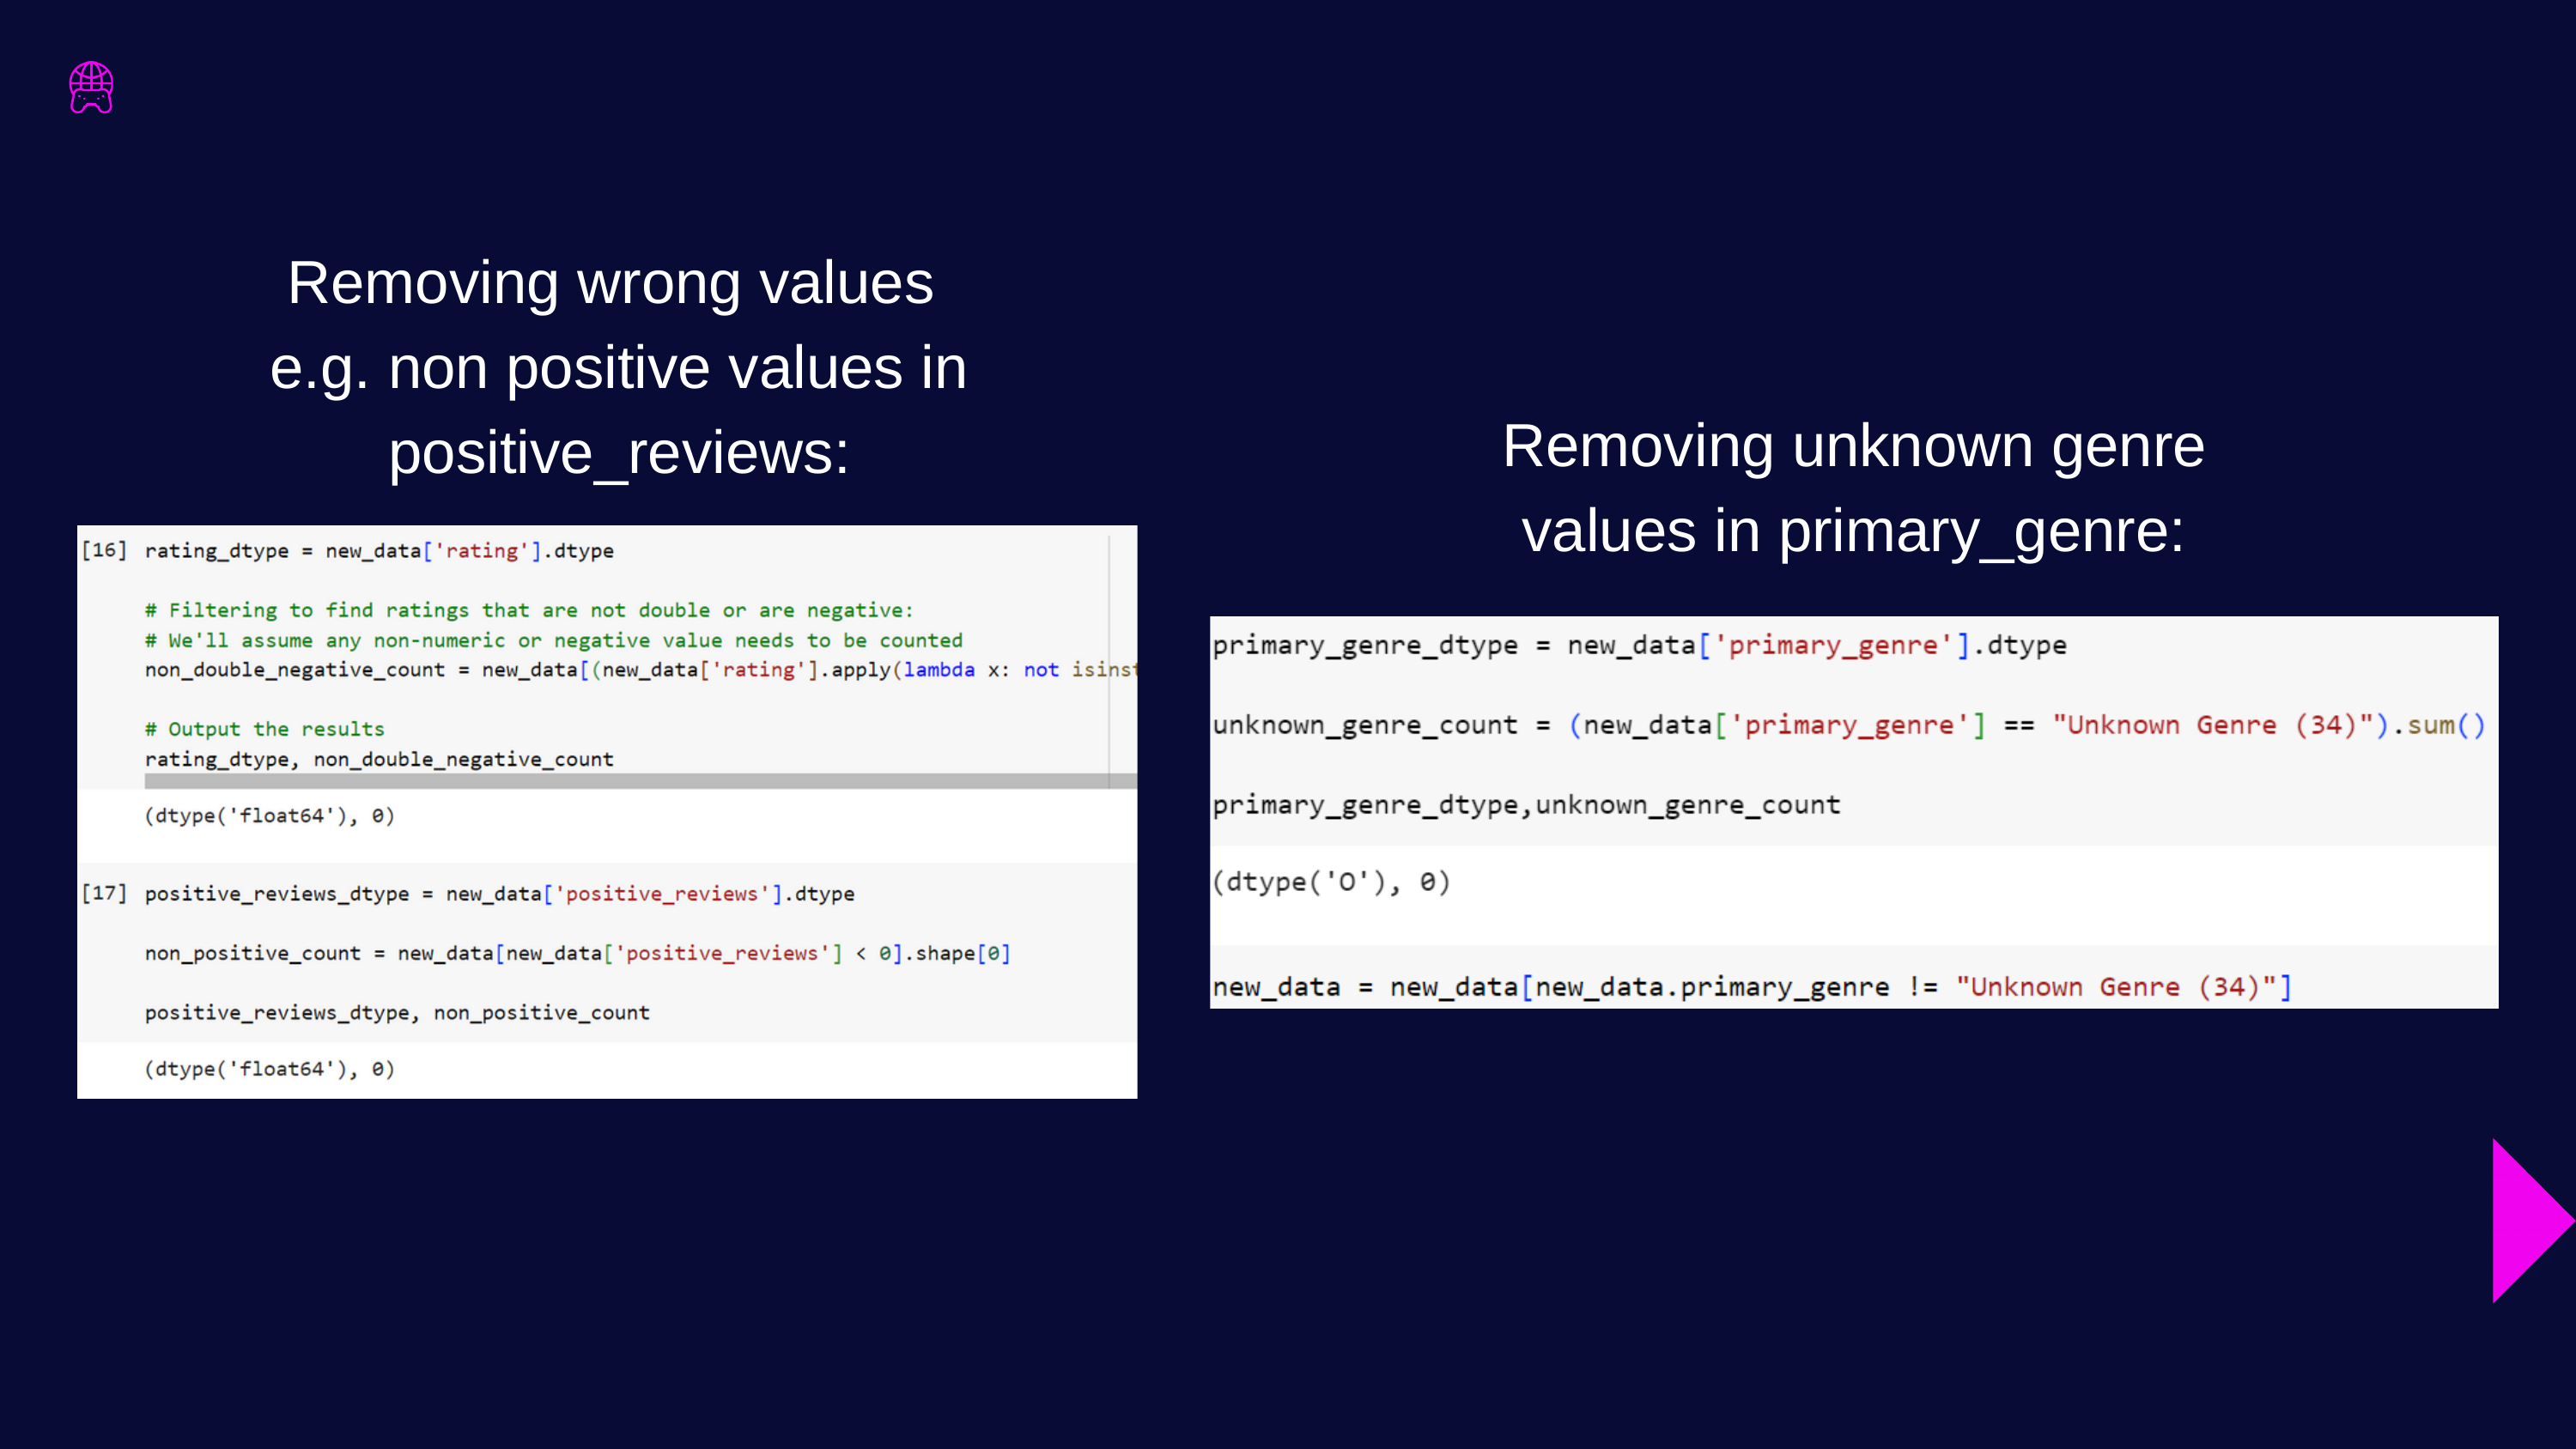

Removing wrong values
e.g. non positive values in positive_reviews:
Removing unknown genre values in primary_genre: